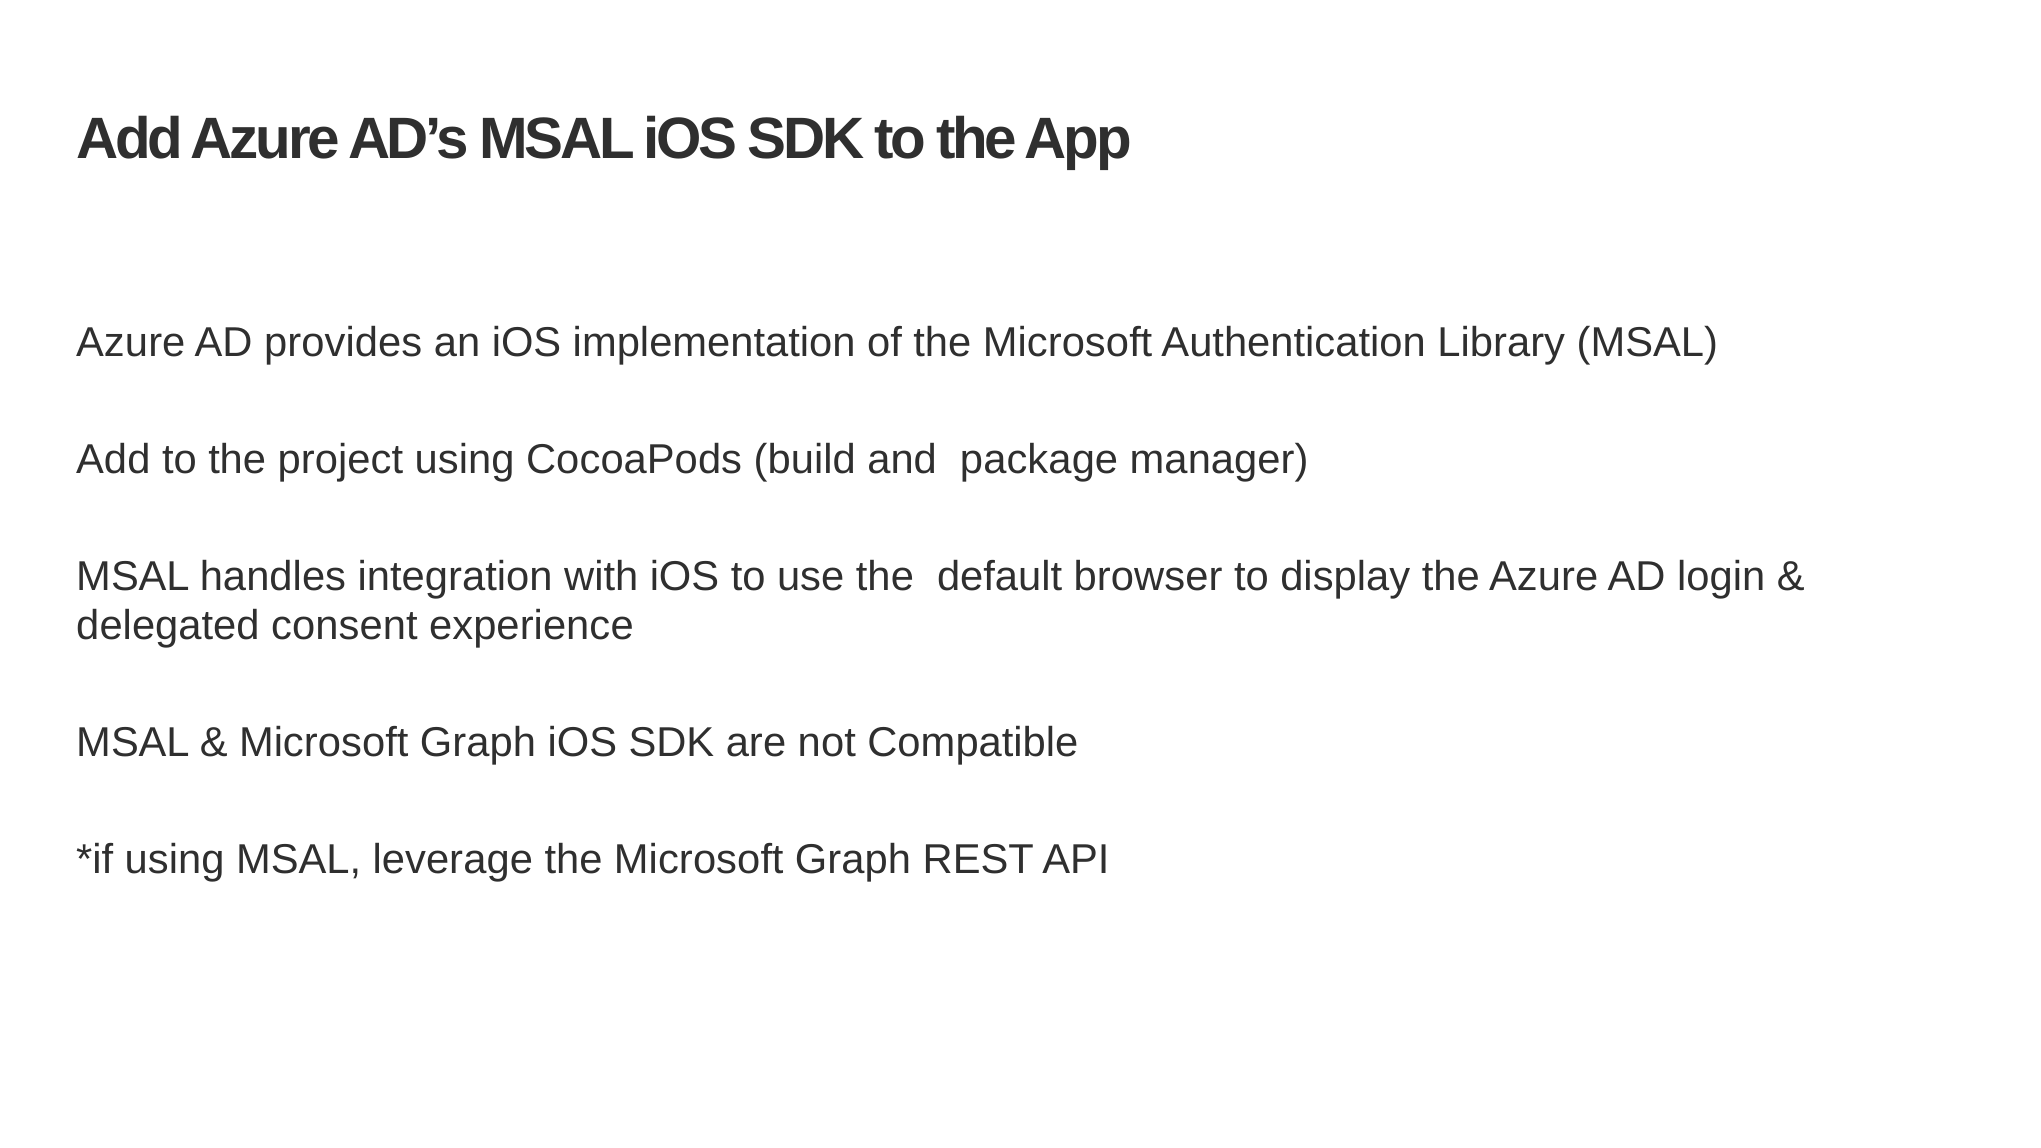

# Add Azure AD’s MSAL iOS SDK to the App
Azure AD provides an iOS implementation of the Microsoft Authentication Library (MSAL)

Add to the project using CocoaPods (build and  package manager)

MSAL handles integration with iOS to use the  default browser to display the Azure AD login & delegated consent experience

MSAL & Microsoft Graph iOS SDK are not Compatible

*if using MSAL, leverage the Microsoft Graph REST API